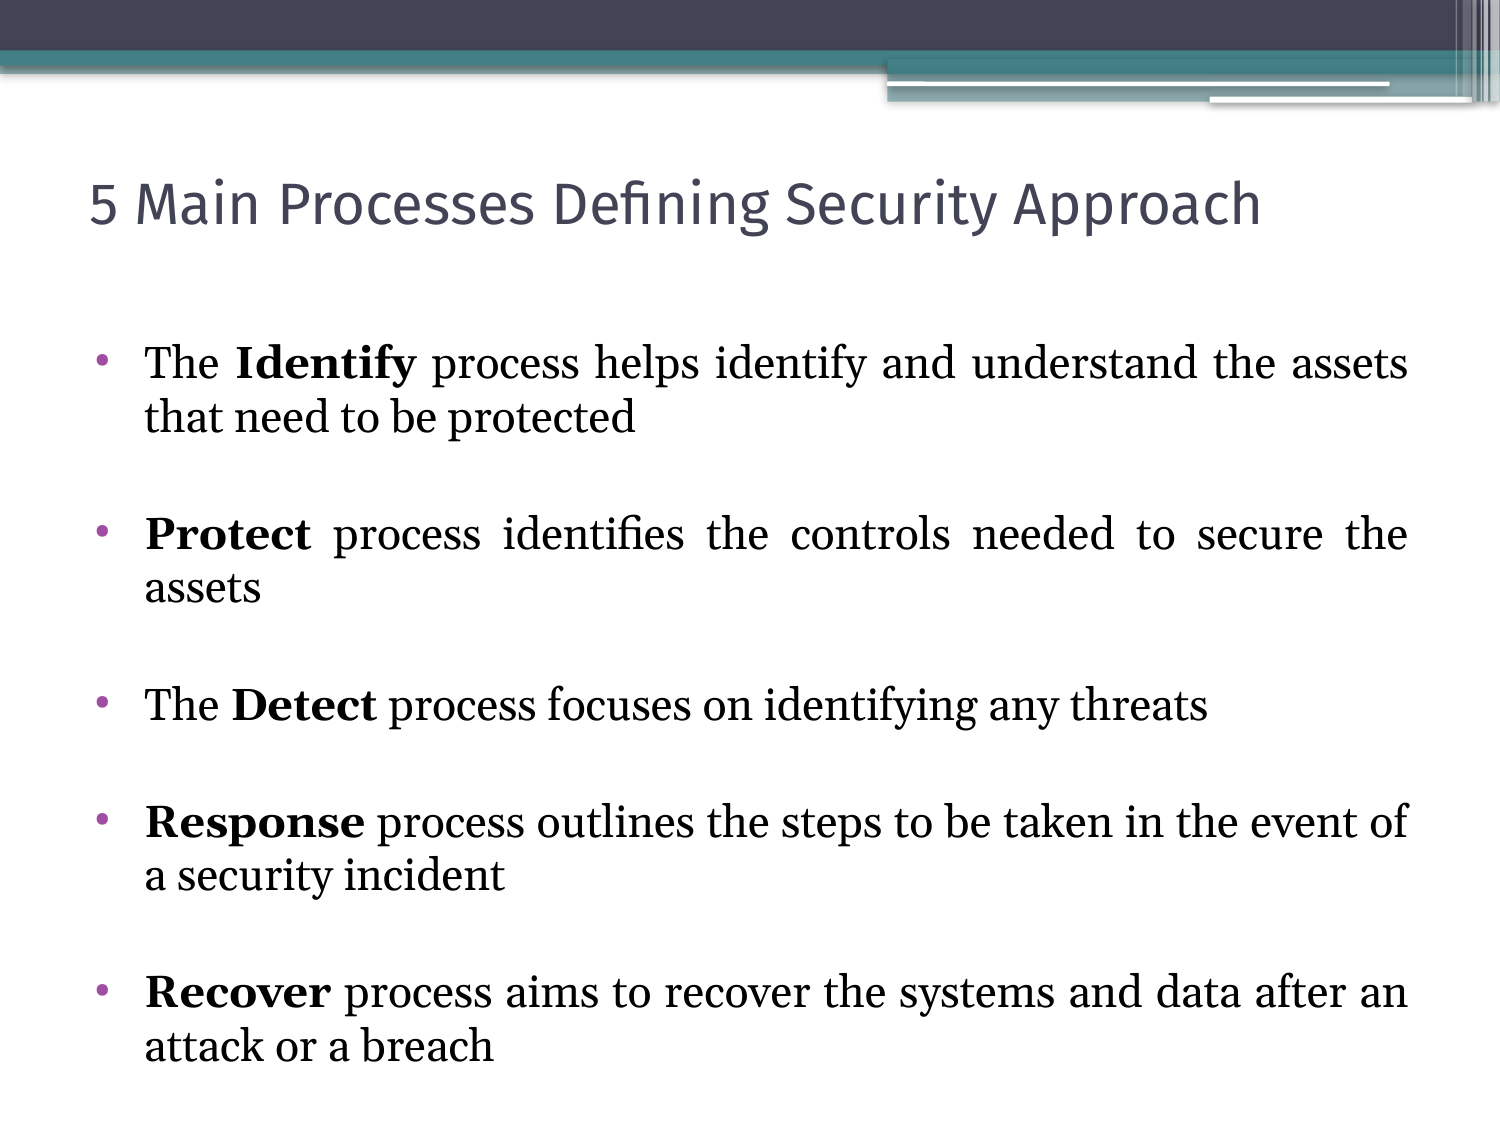

# 5 Main Processes Defining Security Approach
The Identify process helps identify and understand the assets that need to be protected

Protect process identifies the controls needed to secure the assets

The Detect process focuses on identifying any threats

Response process outlines the steps to be taken in the event of a security incident

Recover process aims to recover the systems and data after an attack or a breach